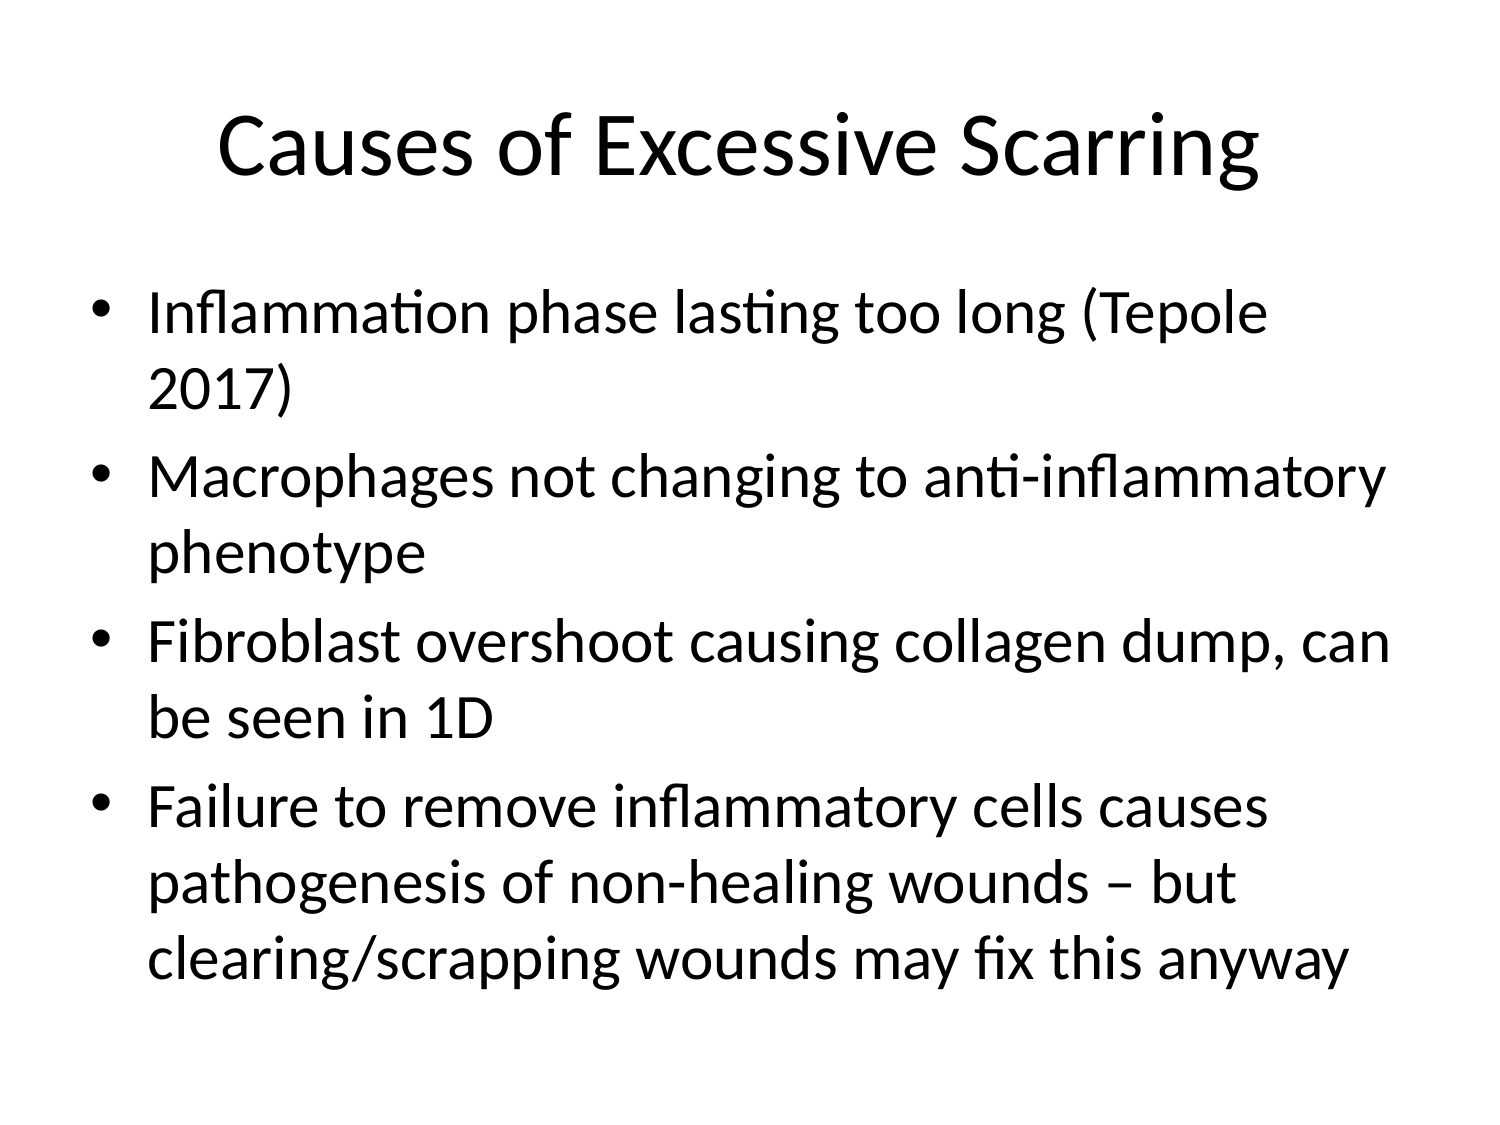

# Causes of Excessive Scarring
Inflammation phase lasting too long (Tepole 2017)
Macrophages not changing to anti-inflammatory phenotype
Fibroblast overshoot causing collagen dump, can be seen in 1D
Failure to remove inflammatory cells causes pathogenesis of non-healing wounds – but clearing/scrapping wounds may fix this anyway